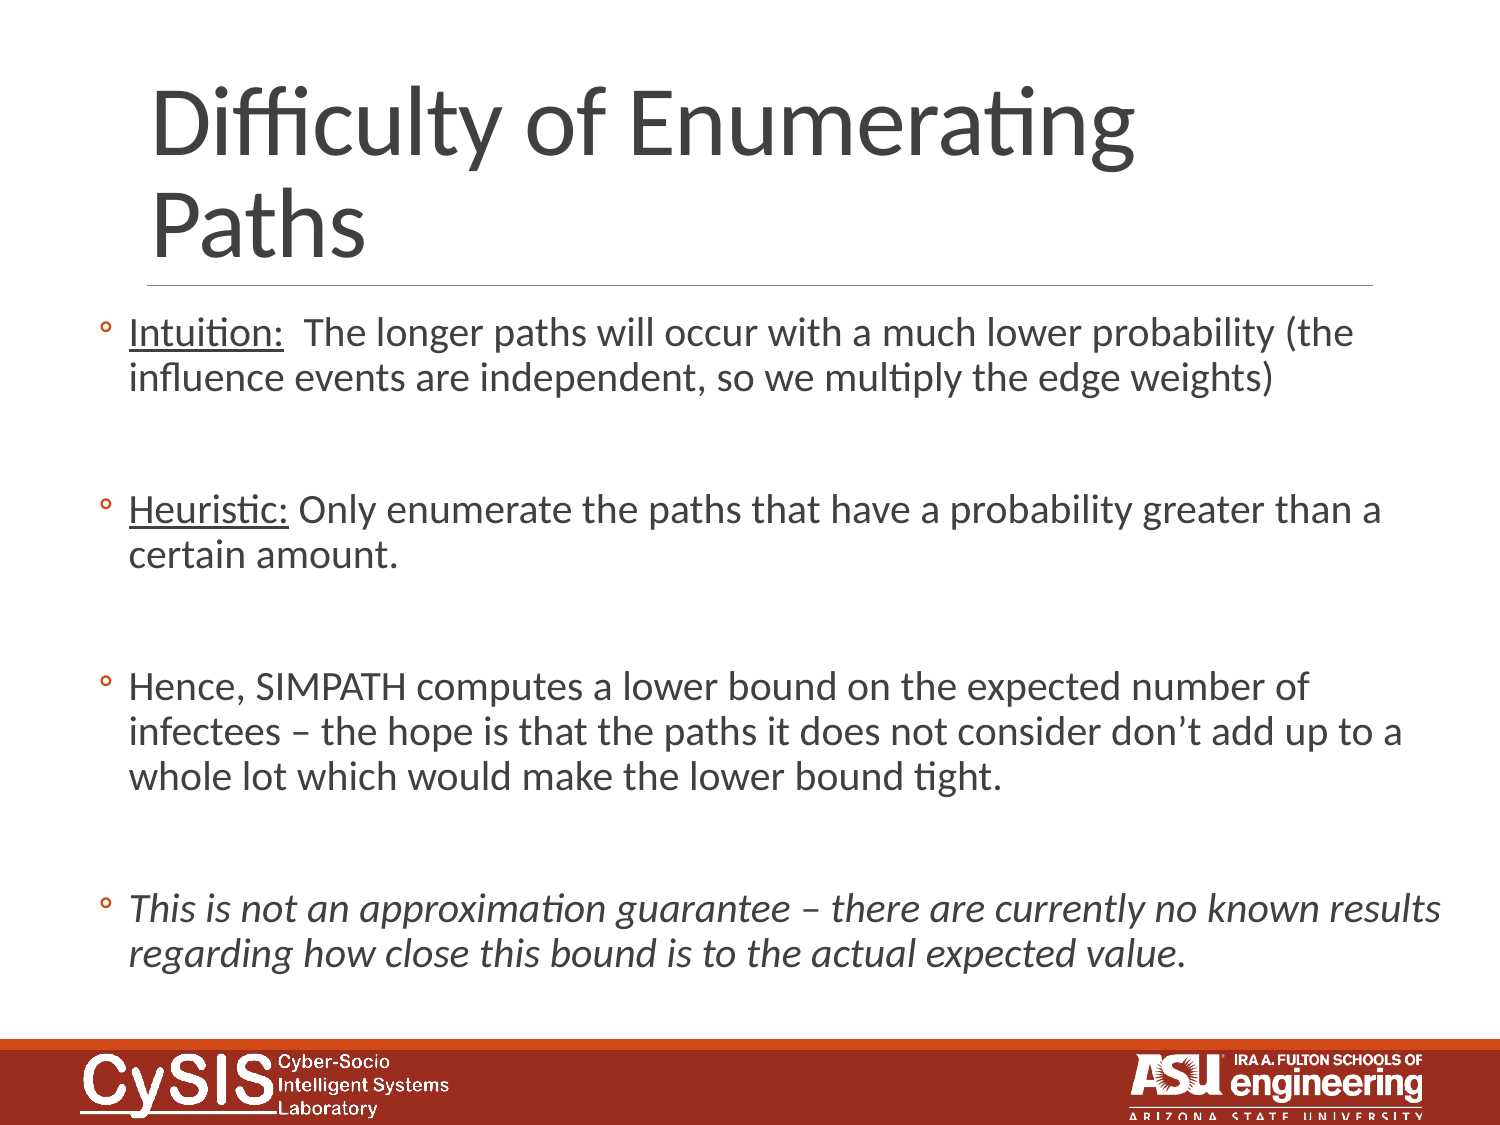

# Difficulty of Enumerating Paths
Intuition:  The longer paths will occur with a much lower probability (the influence events are independent, so we multiply the edge weights)

Heuristic: Only enumerate the paths that have a probability greater than a certain amount.

Hence, SIMPATH computes a lower bound on the expected number of infectees – the hope is that the paths it does not consider don’t add up to a whole lot which would make the lower bound tight.

This is not an approximation guarantee – there are currently no known results regarding how close this bound is to the actual expected value.